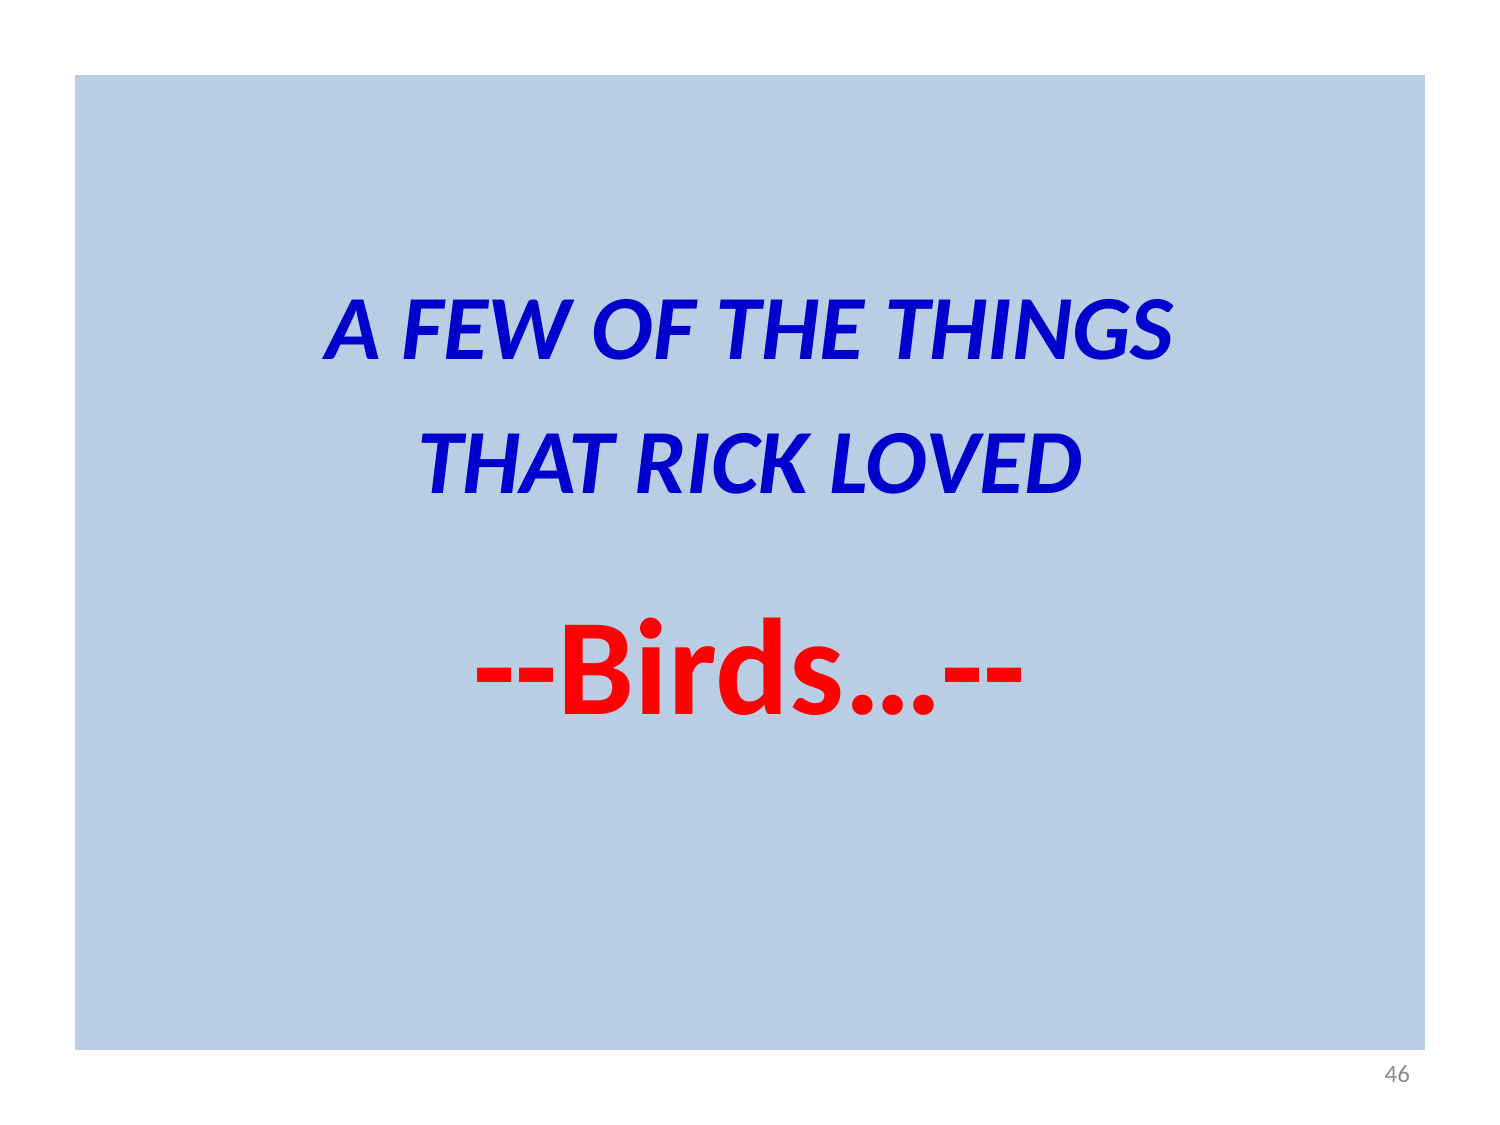

A FEW OF THE THINGS
THAT RICK LOVED
--Birds…--

46